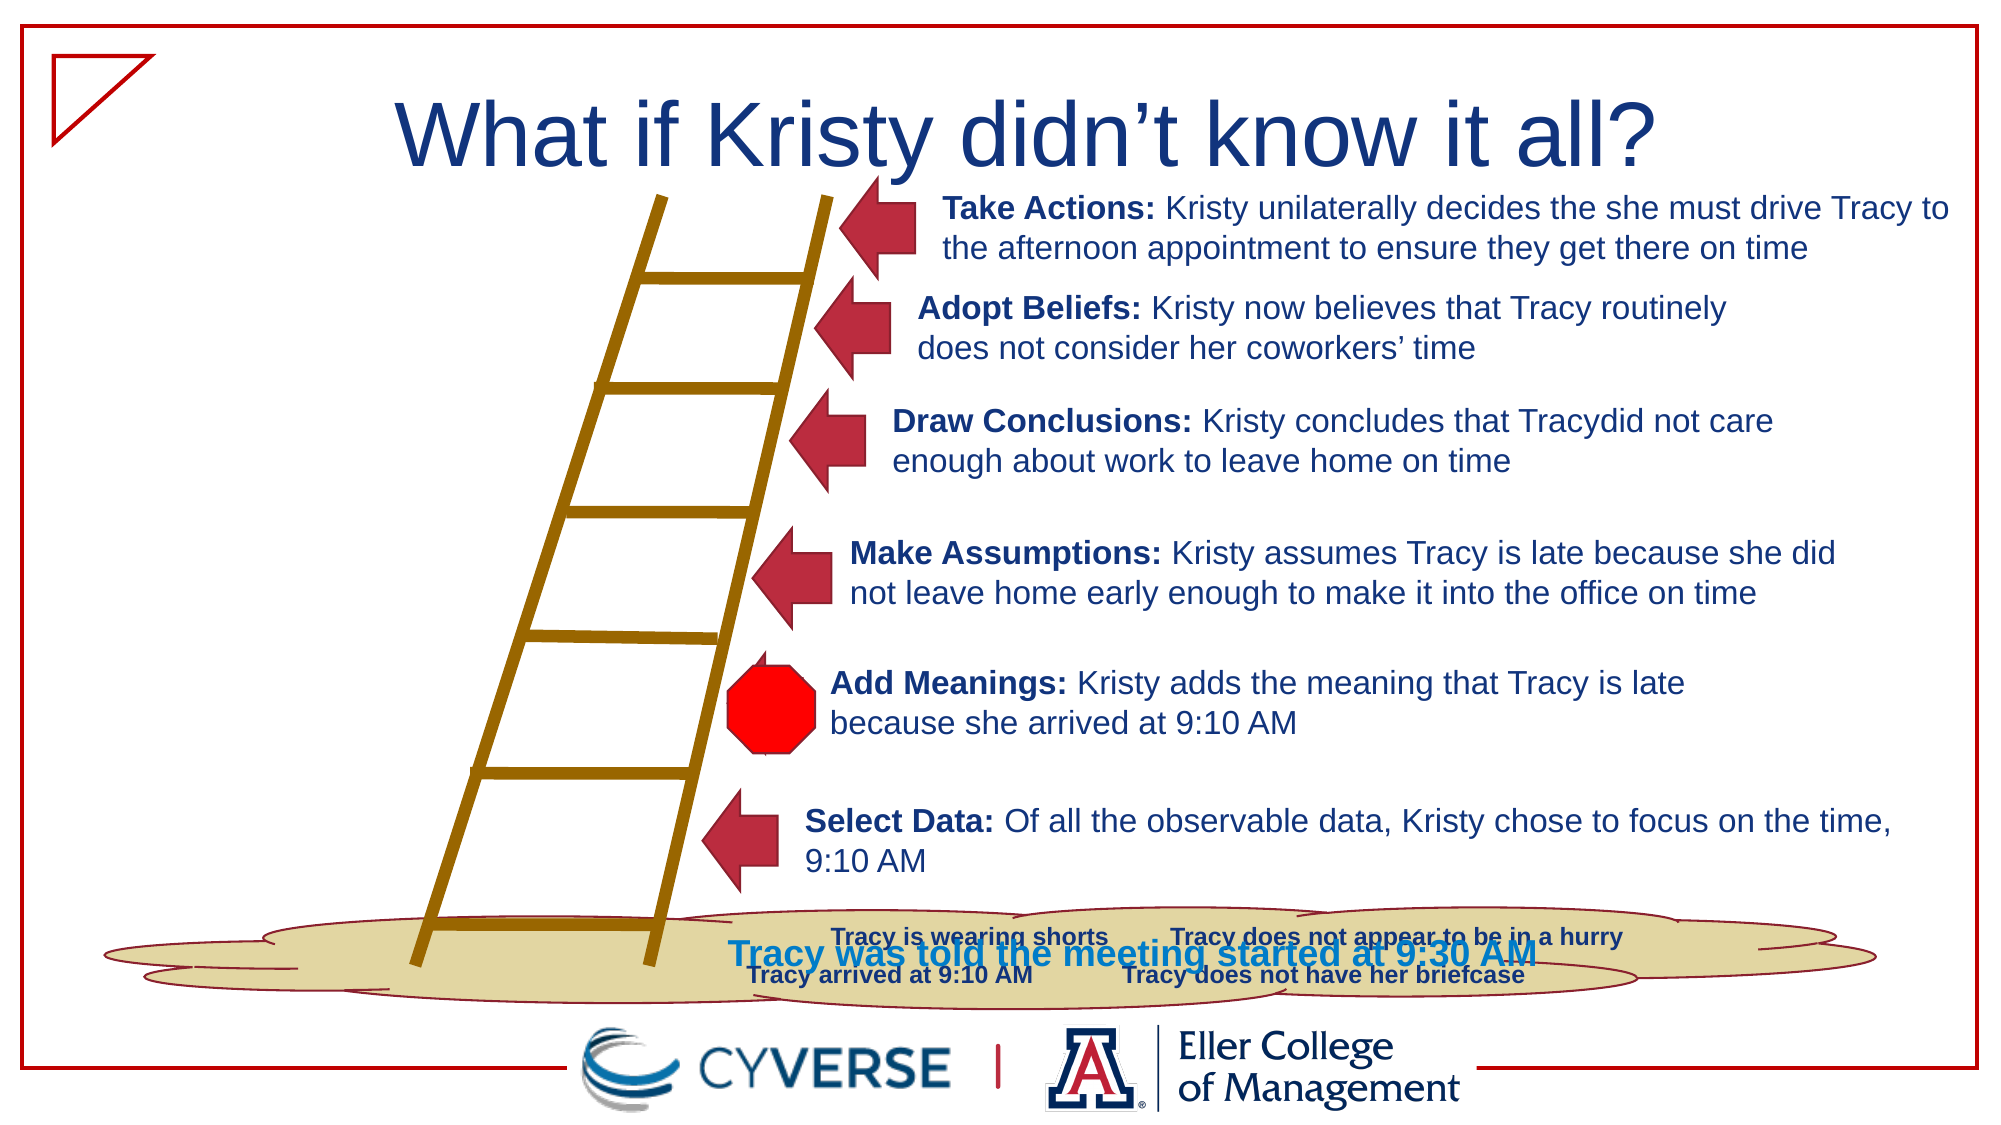

As it turns out, Tracy was told the meeting was to start at 9:30 and she had arrived 20 minutes early to get some other work done!
# What if Kristy didn’t know it all?

Take Actions: Kristy unilaterally decides the she must drive Tracy to the afternoon appointment to ensure they get there on time

Adopt Beliefs: Kristy now believes that Tracy routinely does not consider her coworkers’ time

Draw Conclusions: Kristy concludes that Tracydid not care enough about work to leave home on time
Make Assumptions: Kristy assumes Tracy is late because she did not leave home early enough to make it into the office on time

Add Meanings: Kristy adds the meaning that Tracy is late because she arrived at 9:10 AM

Select Data: Of all the observable data, Kristy chose to focus on the time, 9:10 AM

Tracy is wearing shorts
Tracy does not appear to be in a hurry
Tracy was told the meeting started at 9:30 AM
Tracy arrived at 9:10 AM
Tracy does not have her briefcase

Kristy was missing a valuable piece of data that would have totally changed what meaning she added, her assumptions, conclusions, beliefs, and actions!  She fell off the ladder at the second rung!